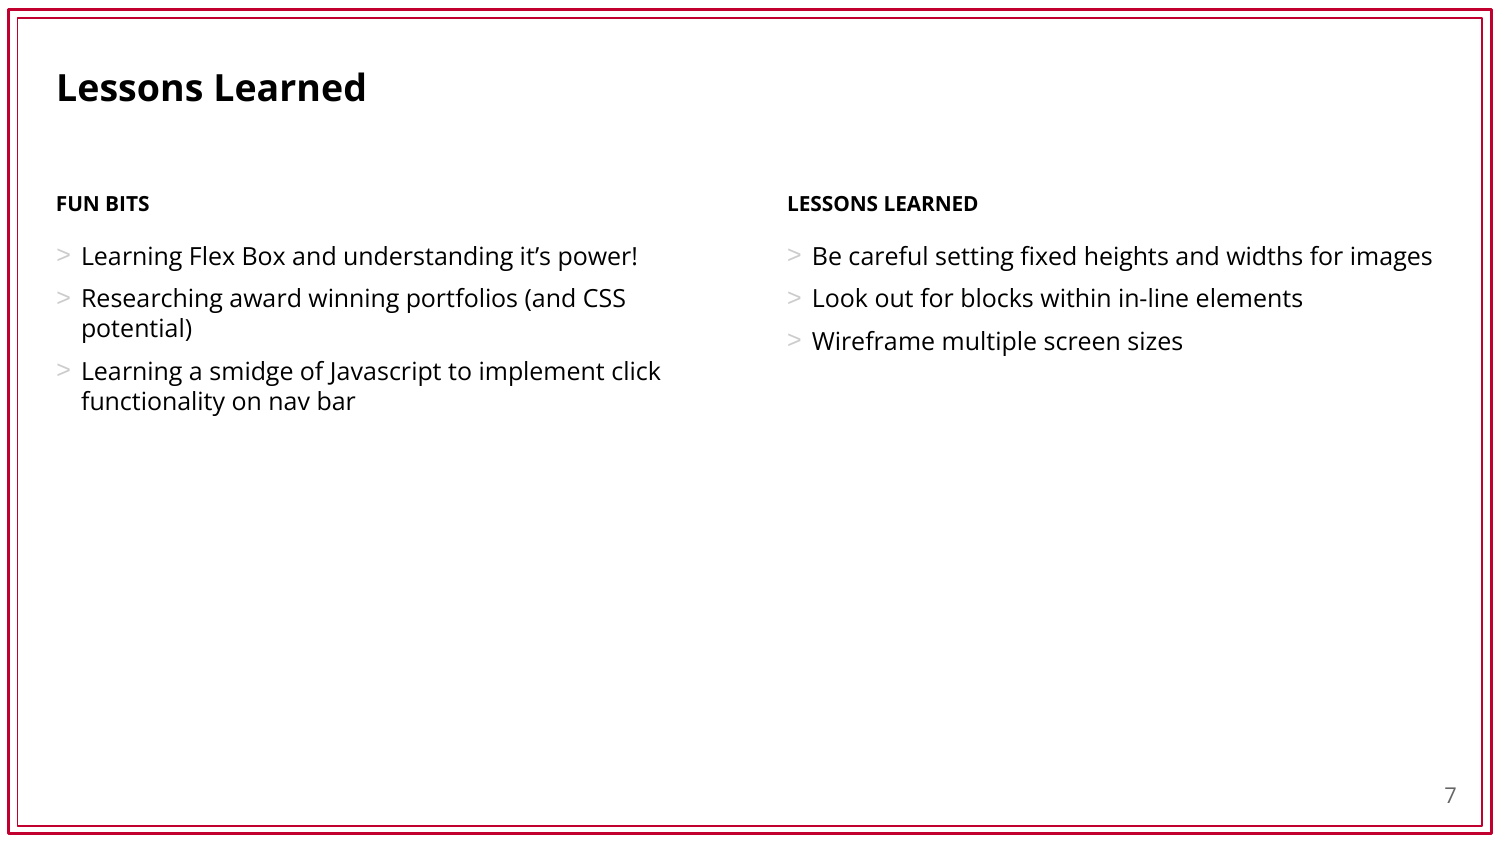

# Lessons Learned
Fun bits
Lessons learned
Learning Flex Box and understanding it’s power!
Researching award winning portfolios (and CSS potential)
Learning a smidge of Javascript to implement click functionality on nav bar

Be careful setting fixed heights and widths for images
Look out for blocks within in-line elements
Wireframe multiple screen sizes

7